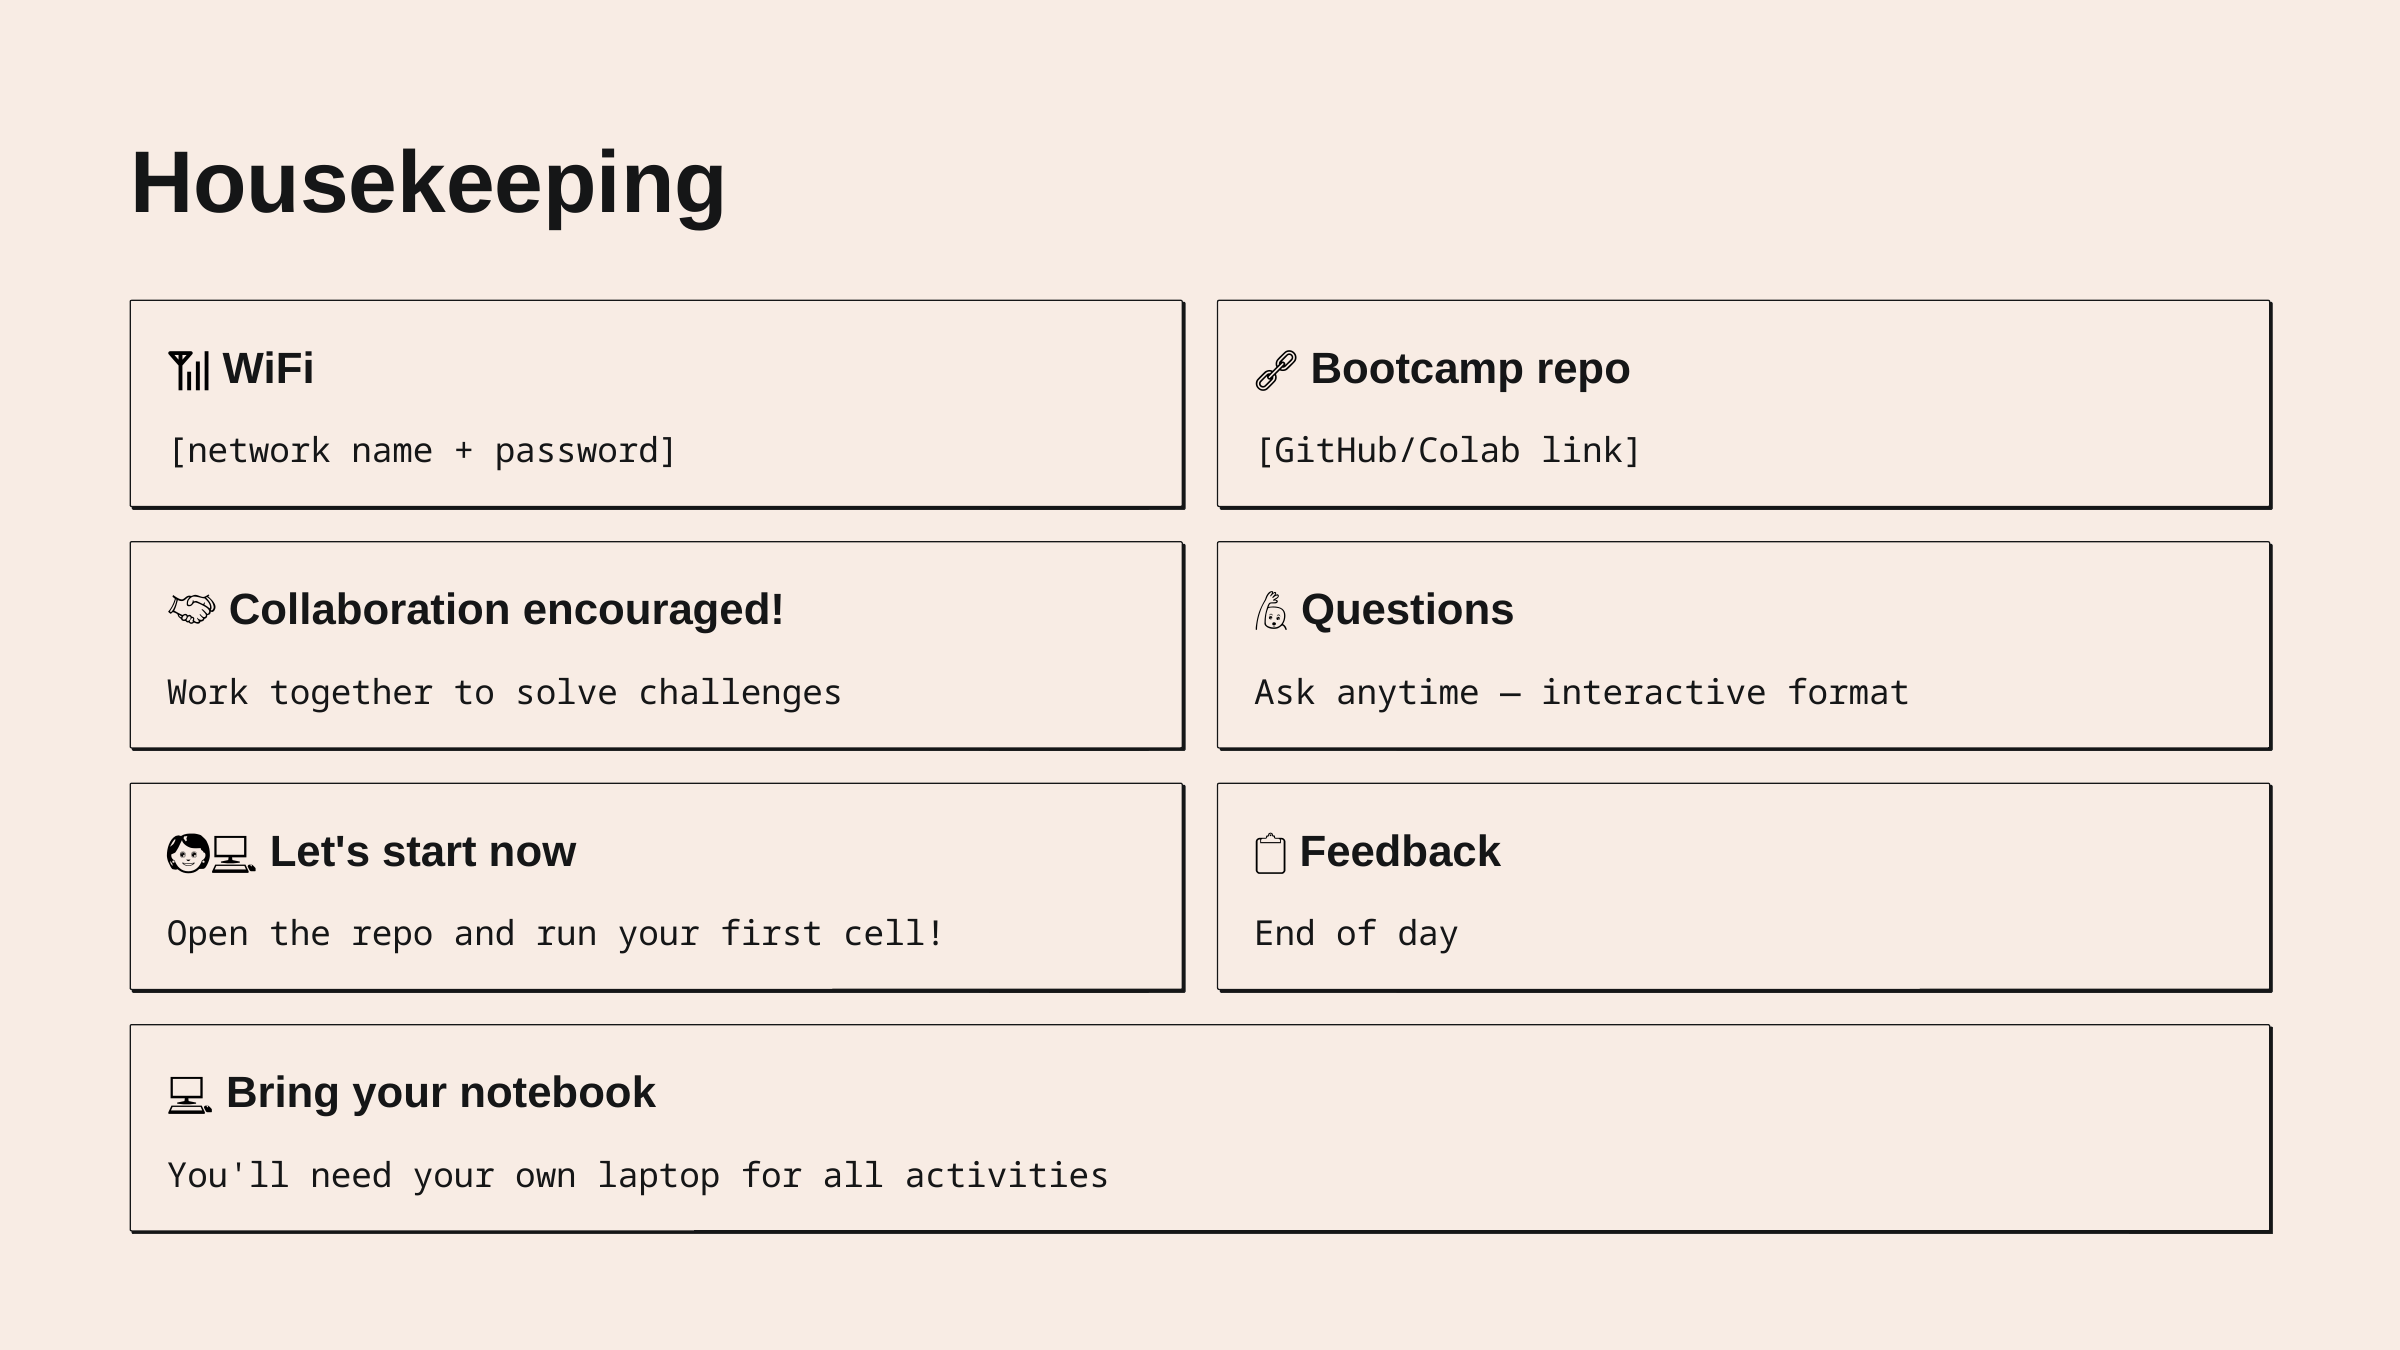

Housekeeping

📶 WiFi
🔗 Bootcamp repo
[network name + password]
[GitHub/Colab link]

🤝 Collaboration encouraged!
🙋 Questions
Work together to solve challenges
Ask anytime — interactive format

👩‍💻 Let's start now
📋 Feedback
Open the repo and run your first cell!
End of day

💻 Bring your notebook
You'll need your own laptop for all activities